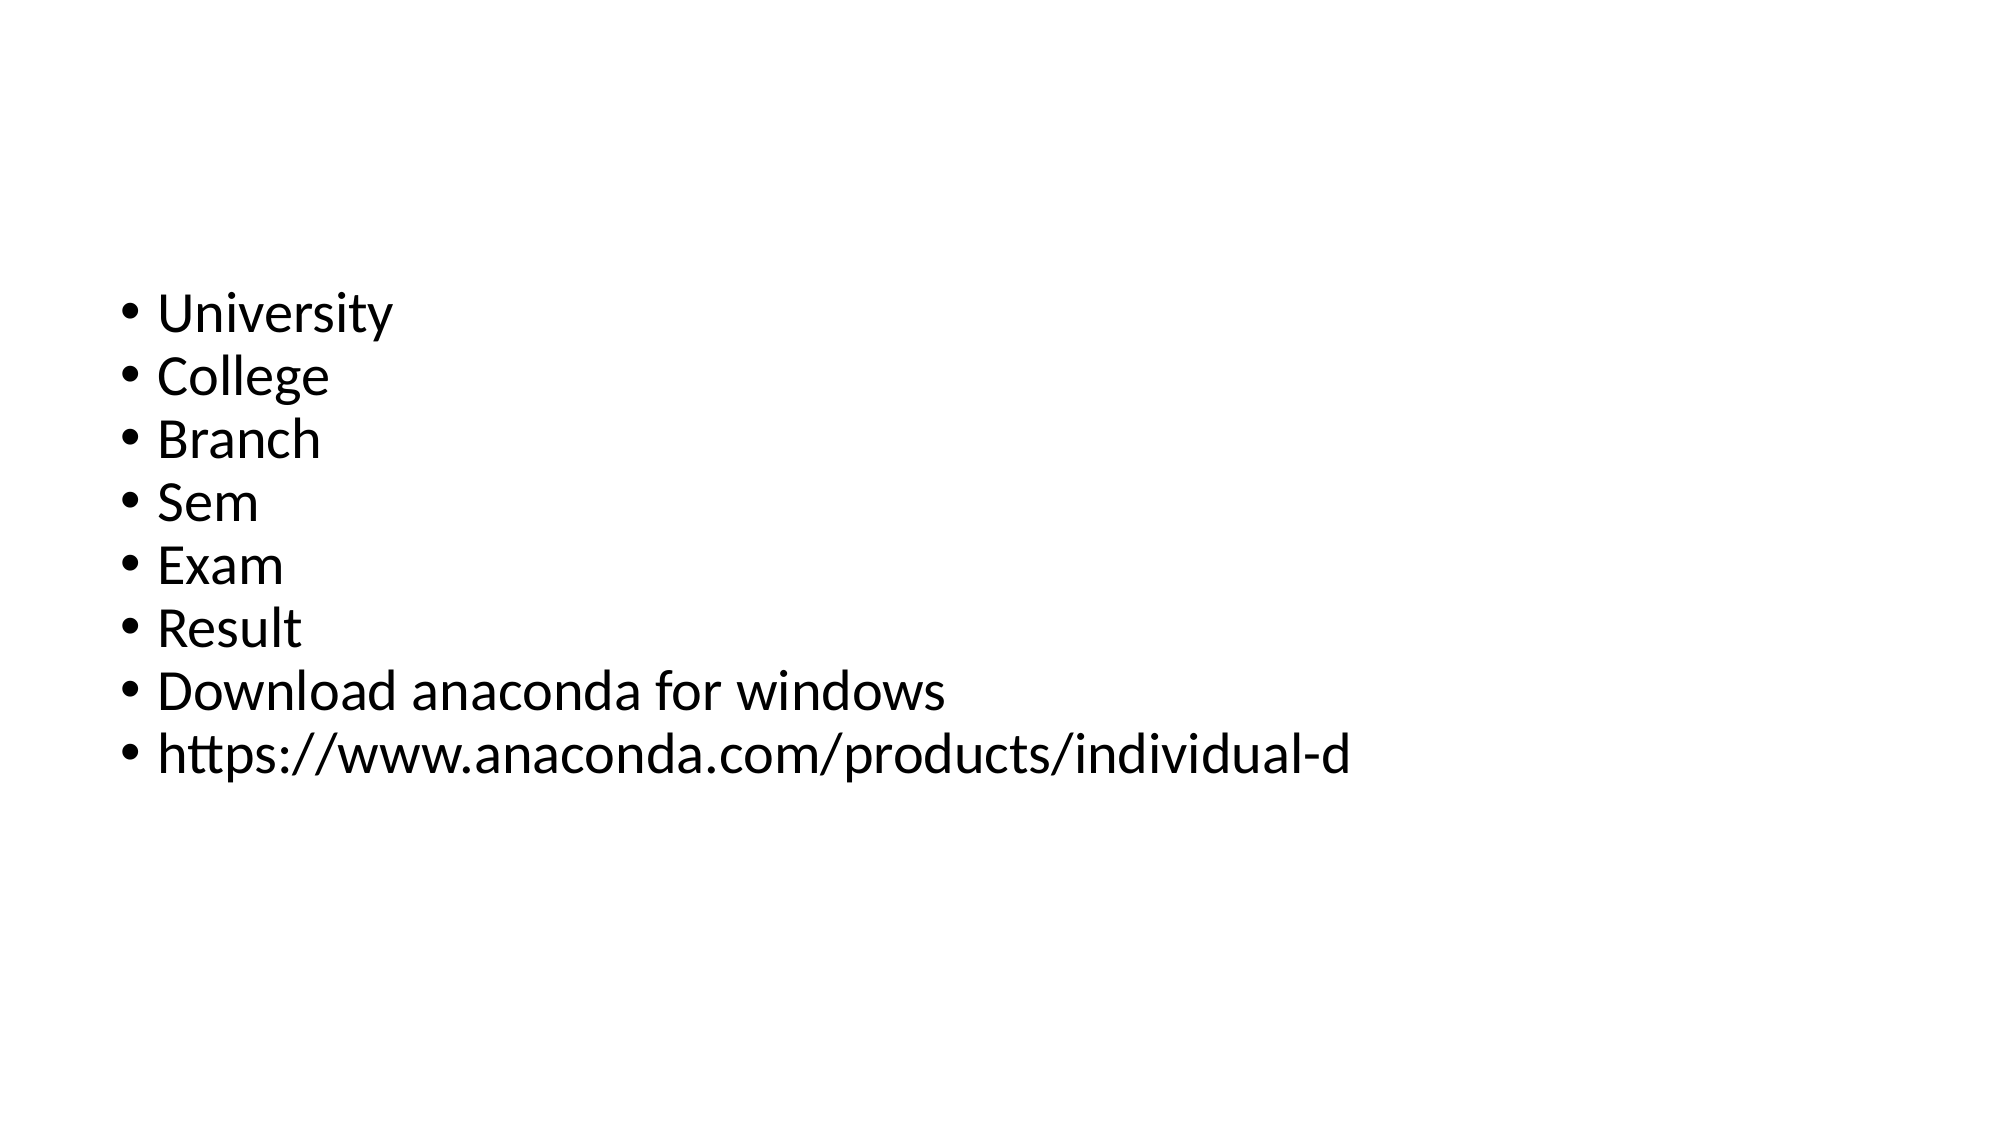

#
University
College
Branch
Sem
Exam
Result
Download anaconda for windows
https://www.anaconda.com/products/individual-d